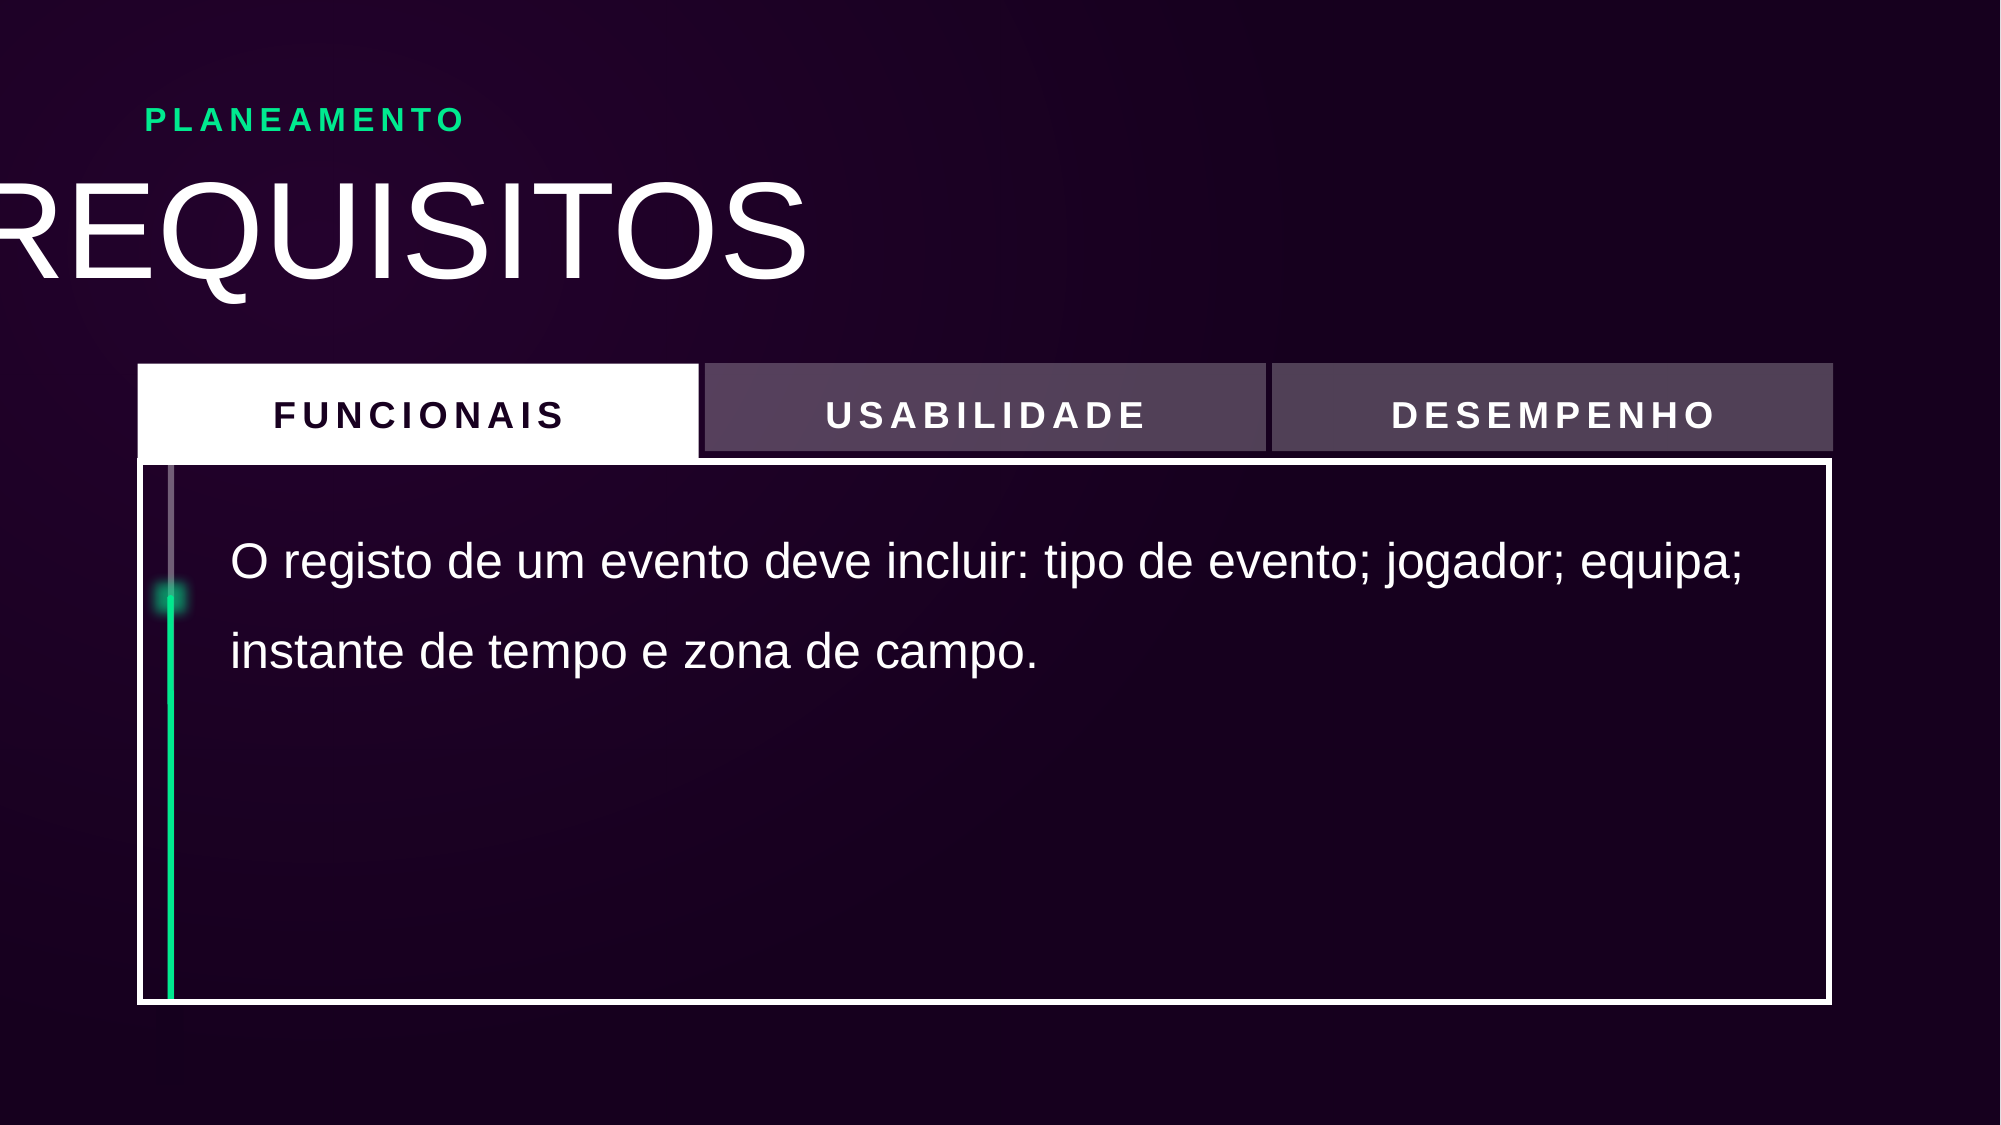

PLANEAMENTO
REQUISITOS

FUNCIONAIS
USABILIDADE
DESEMPENHO

O registo de um evento deve incluir: tipo de evento; jogador; equipa; instante de tempo e zona de campo.